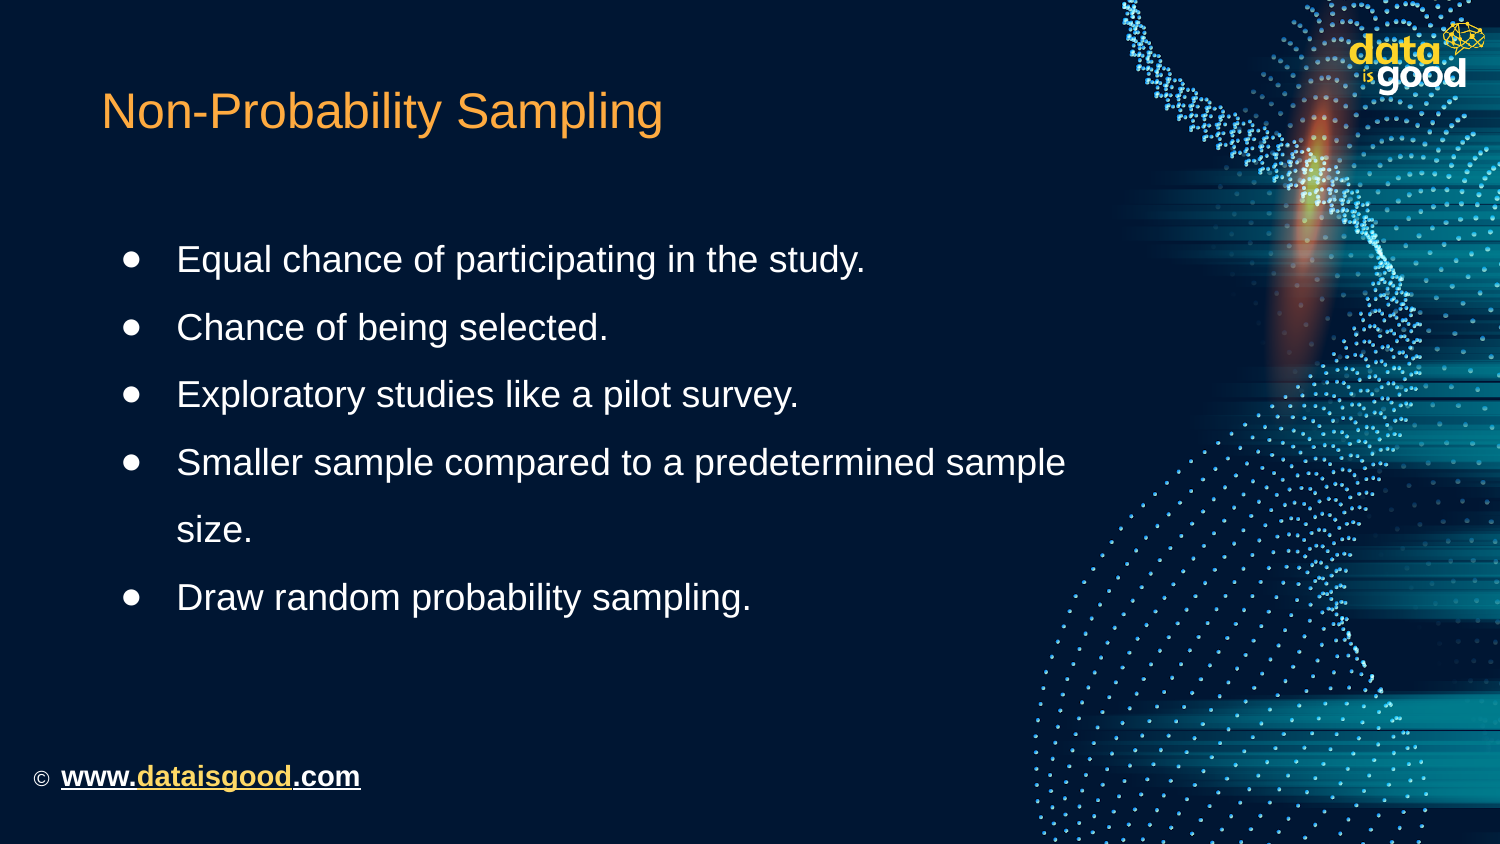

# Non-Probability Sampling
Equal chance of participating in the study.
Chance of being selected.
Exploratory studies like a pilot survey.
Smaller sample compared to a predetermined sample size.
Draw random probability sampling.